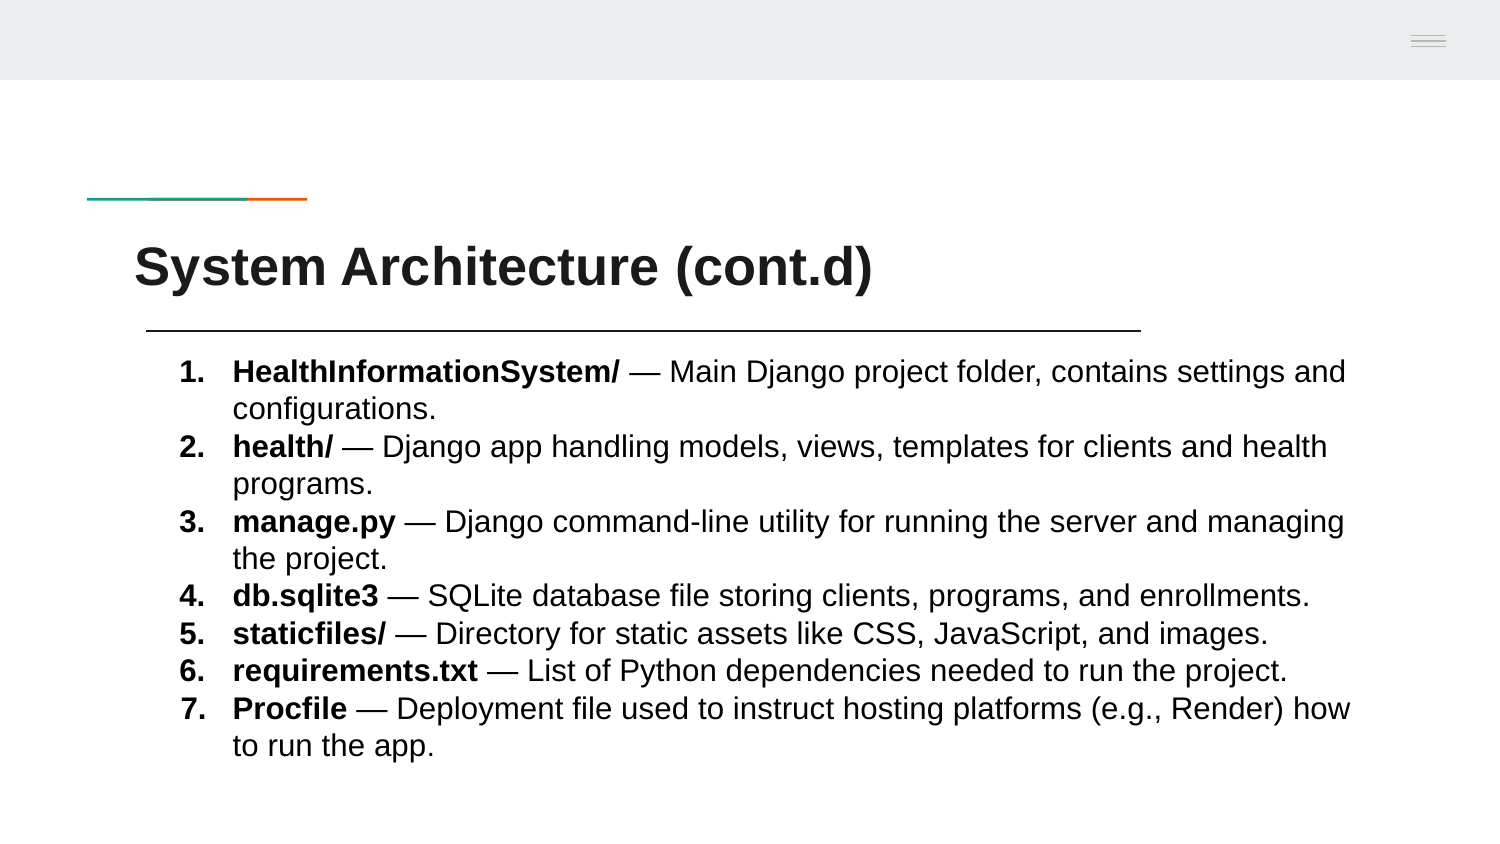

# System Architecture (cont.d)

HealthInformationSystem/ — Main Django project folder, contains settings and configurations.
health/ — Django app handling models, views, templates for clients and health programs.
manage.py — Django command-line utility for running the server and managing the project.
db.sqlite3 — SQLite database file storing clients, programs, and enrollments.
staticfiles/ — Directory for static assets like CSS, JavaScript, and images.
requirements.txt — List of Python dependencies needed to run the project.
Procfile — Deployment file used to instruct hosting platforms (e.g., Render) how to run the app.